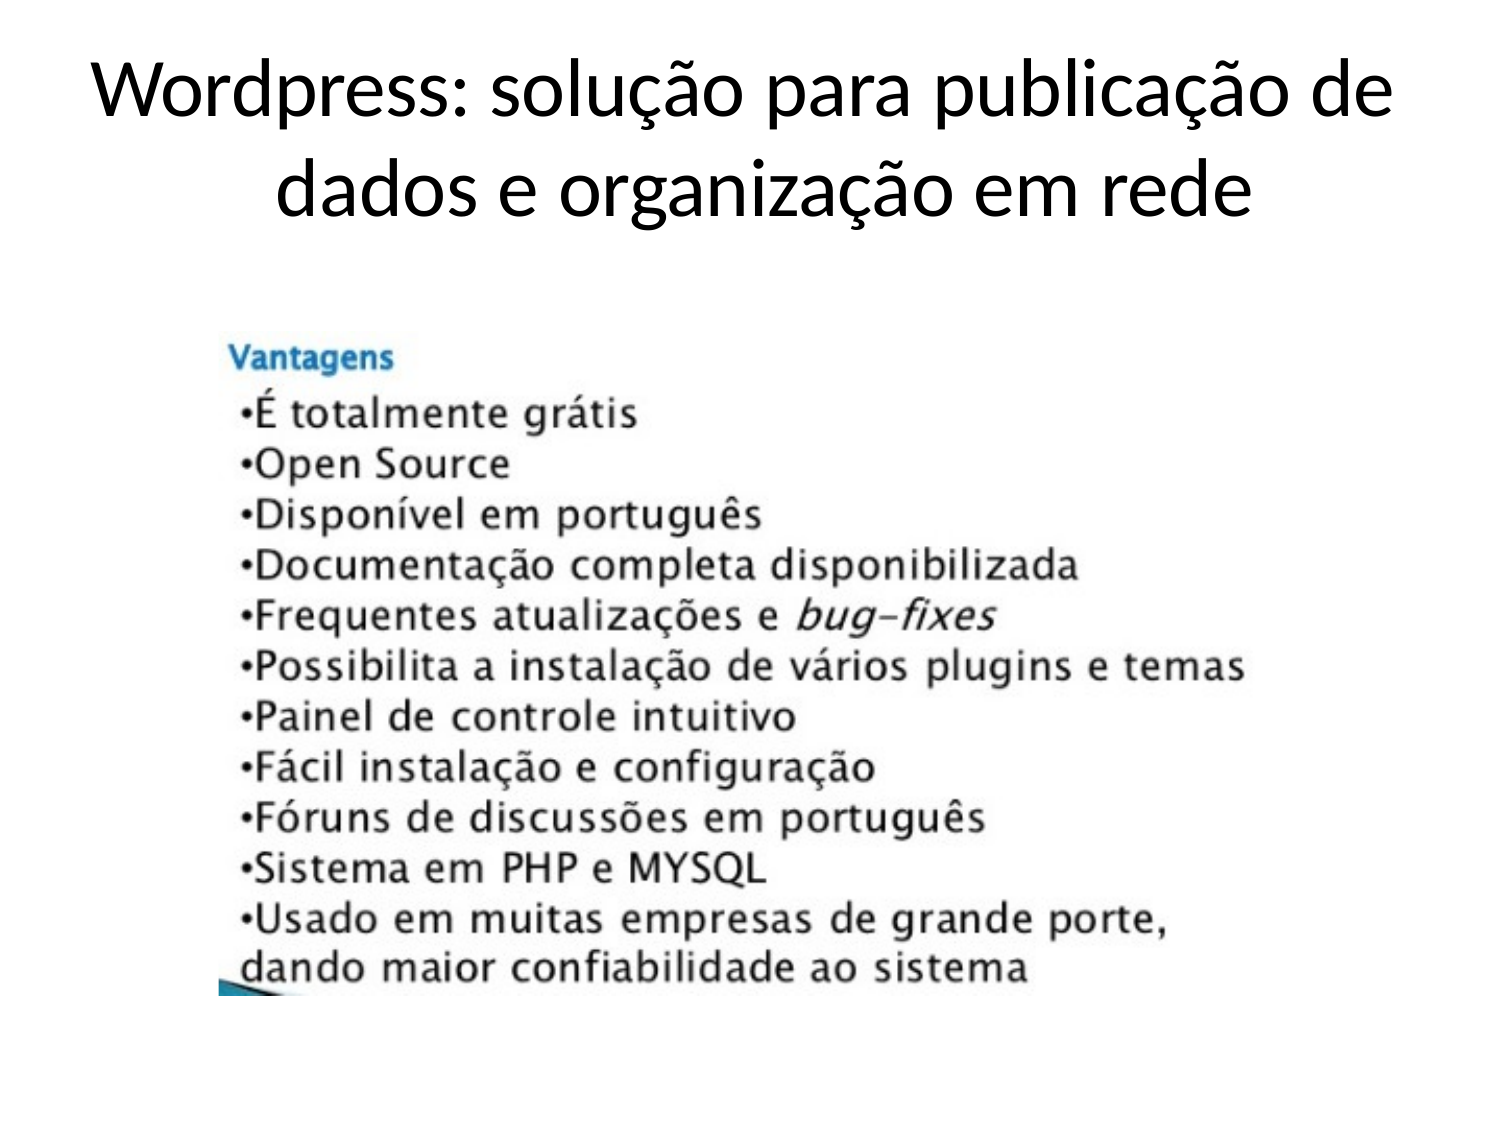

# Wordpress: solução para publicação de  dados e organização em rede